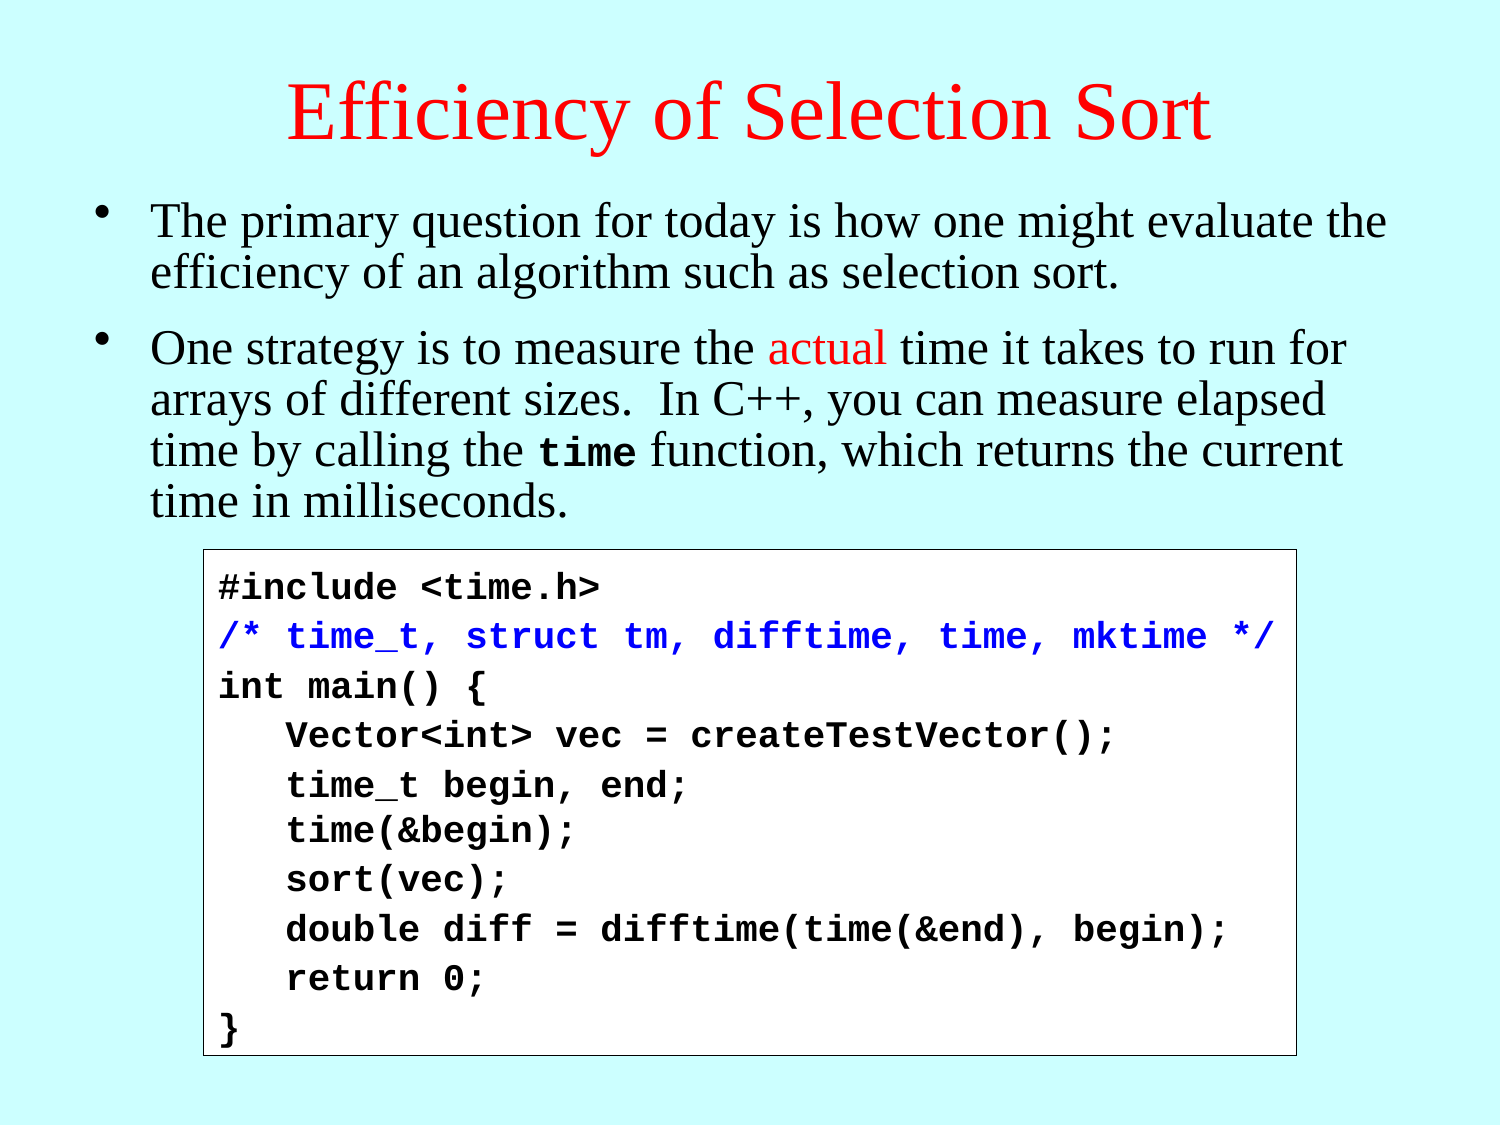

# Efficiency of Selection Sort
The primary question for today is how one might evaluate the efficiency of an algorithm such as selection sort.
One strategy is to measure the actual time it takes to run for arrays of different sizes.  In C++, you can measure elapsed time by calling the time function, which returns the current time in milliseconds.
#include <time.h>
/* time_t, struct tm, difftime, time, mktime */
int main() {
   Vector<int> vec = createTestVector();
   time_t begin, end;
   time(&begin);
   sort(vec);
   double diff = difftime(time(&end), begin);
   return 0;
}